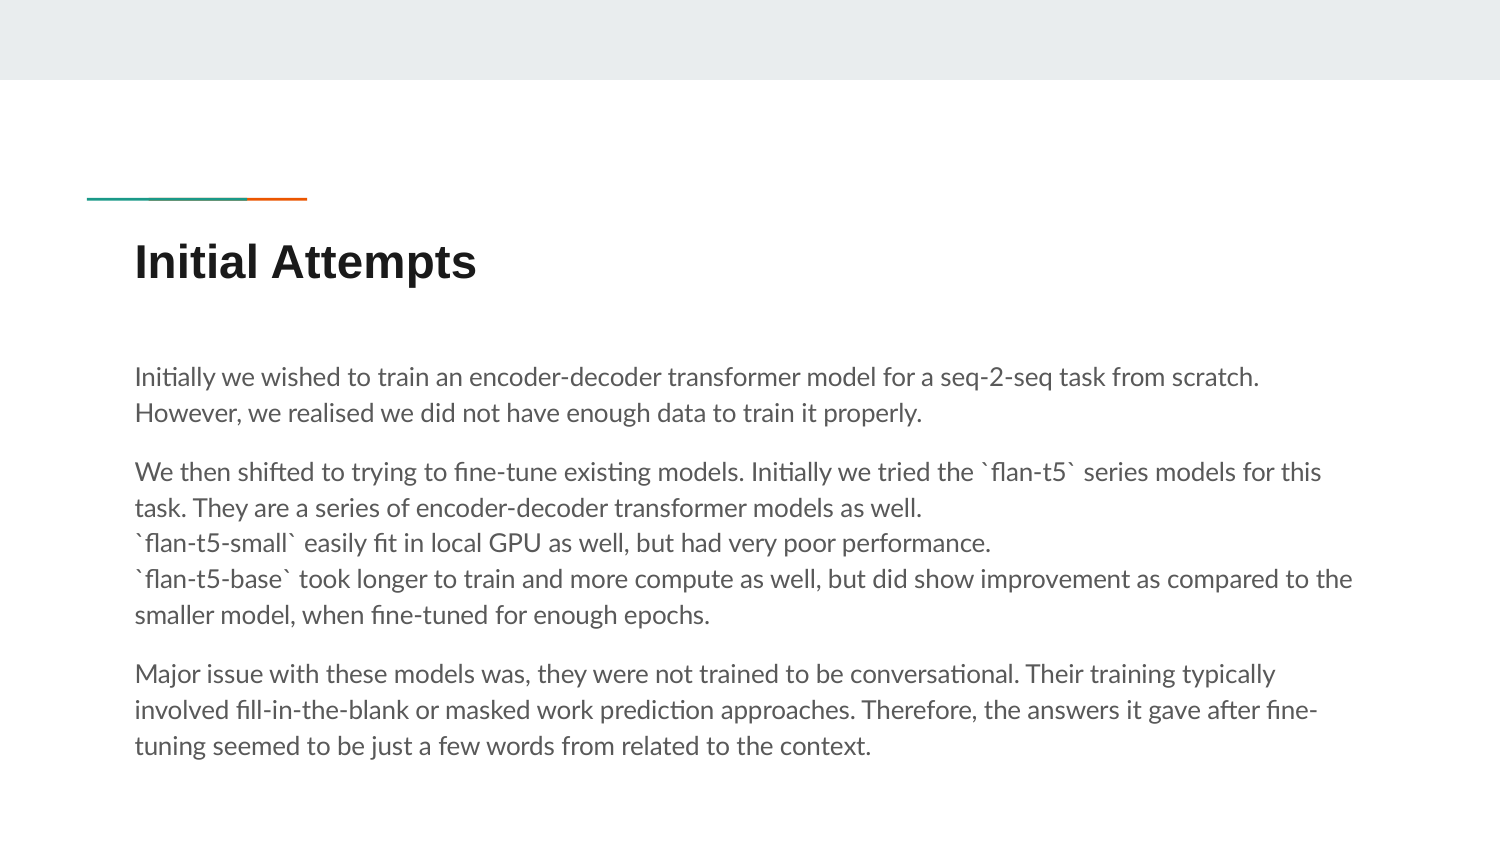

# Initial Attempts
Initially we wished to train an encoder-decoder transformer model for a seq-2-seq task from scratch. However, we realised we did not have enough data to train it properly.
We then shifted to trying to fine-tune existing models. Initially we tried the `flan-t5` series models for this task. They are a series of encoder-decoder transformer models as well.
`flan-t5-small` easily fit in local GPU as well, but had very poor performance.
`flan-t5-base` took longer to train and more compute as well, but did show improvement as compared to the smaller model, when fine-tuned for enough epochs.
Major issue with these models was, they were not trained to be conversational. Their training typically involved fill-in-the-blank or masked work prediction approaches. Therefore, the answers it gave after fine-tuning seemed to be just a few words from related to the context.